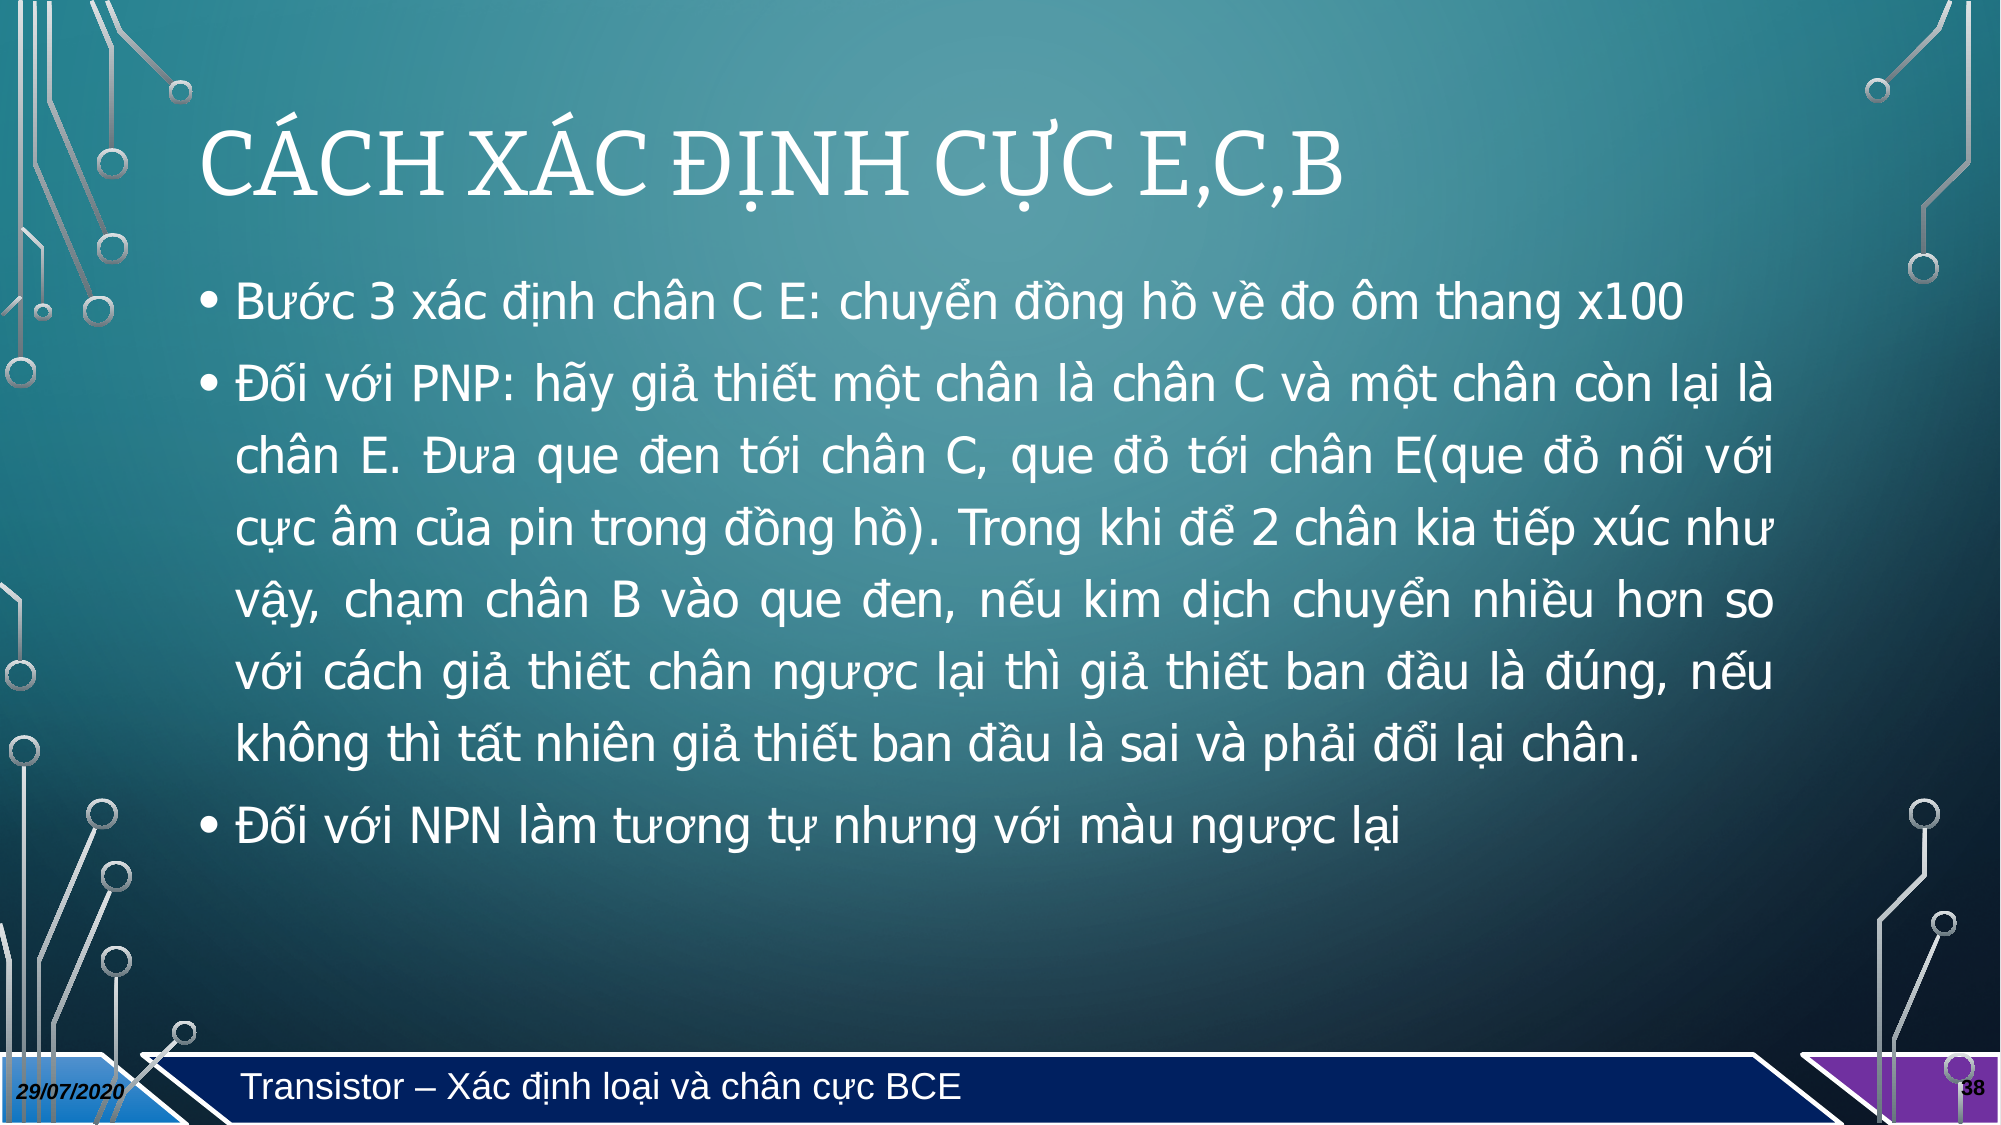

# Cách xác định cực e,c,b
Bước 3 xác định chân C E: chuyển đồng hồ về đo ôm thang x100
Đối với PNP: hãy giả thiết một chân là chân C và một chân còn lại là chân E. Đưa que đen tới chân C, que đỏ tới chân E(que đỏ nối với cực âm của pin trong đồng hồ). Trong khi để 2 chân kia tiếp xúc như vậy, chạm chân B vào que đen, nếu kim dịch chuyển nhiều hơn so với cách giả thiết chân ngược lại thì giả thiết ban đầu là đúng, nếu không thì tất nhiên giả thiết ban đầu là sai và phải đổi lại chân.
Đối với NPN làm tương tự nhưng với màu ngược lại
Transistor – Xác định loại và chân cực BCE